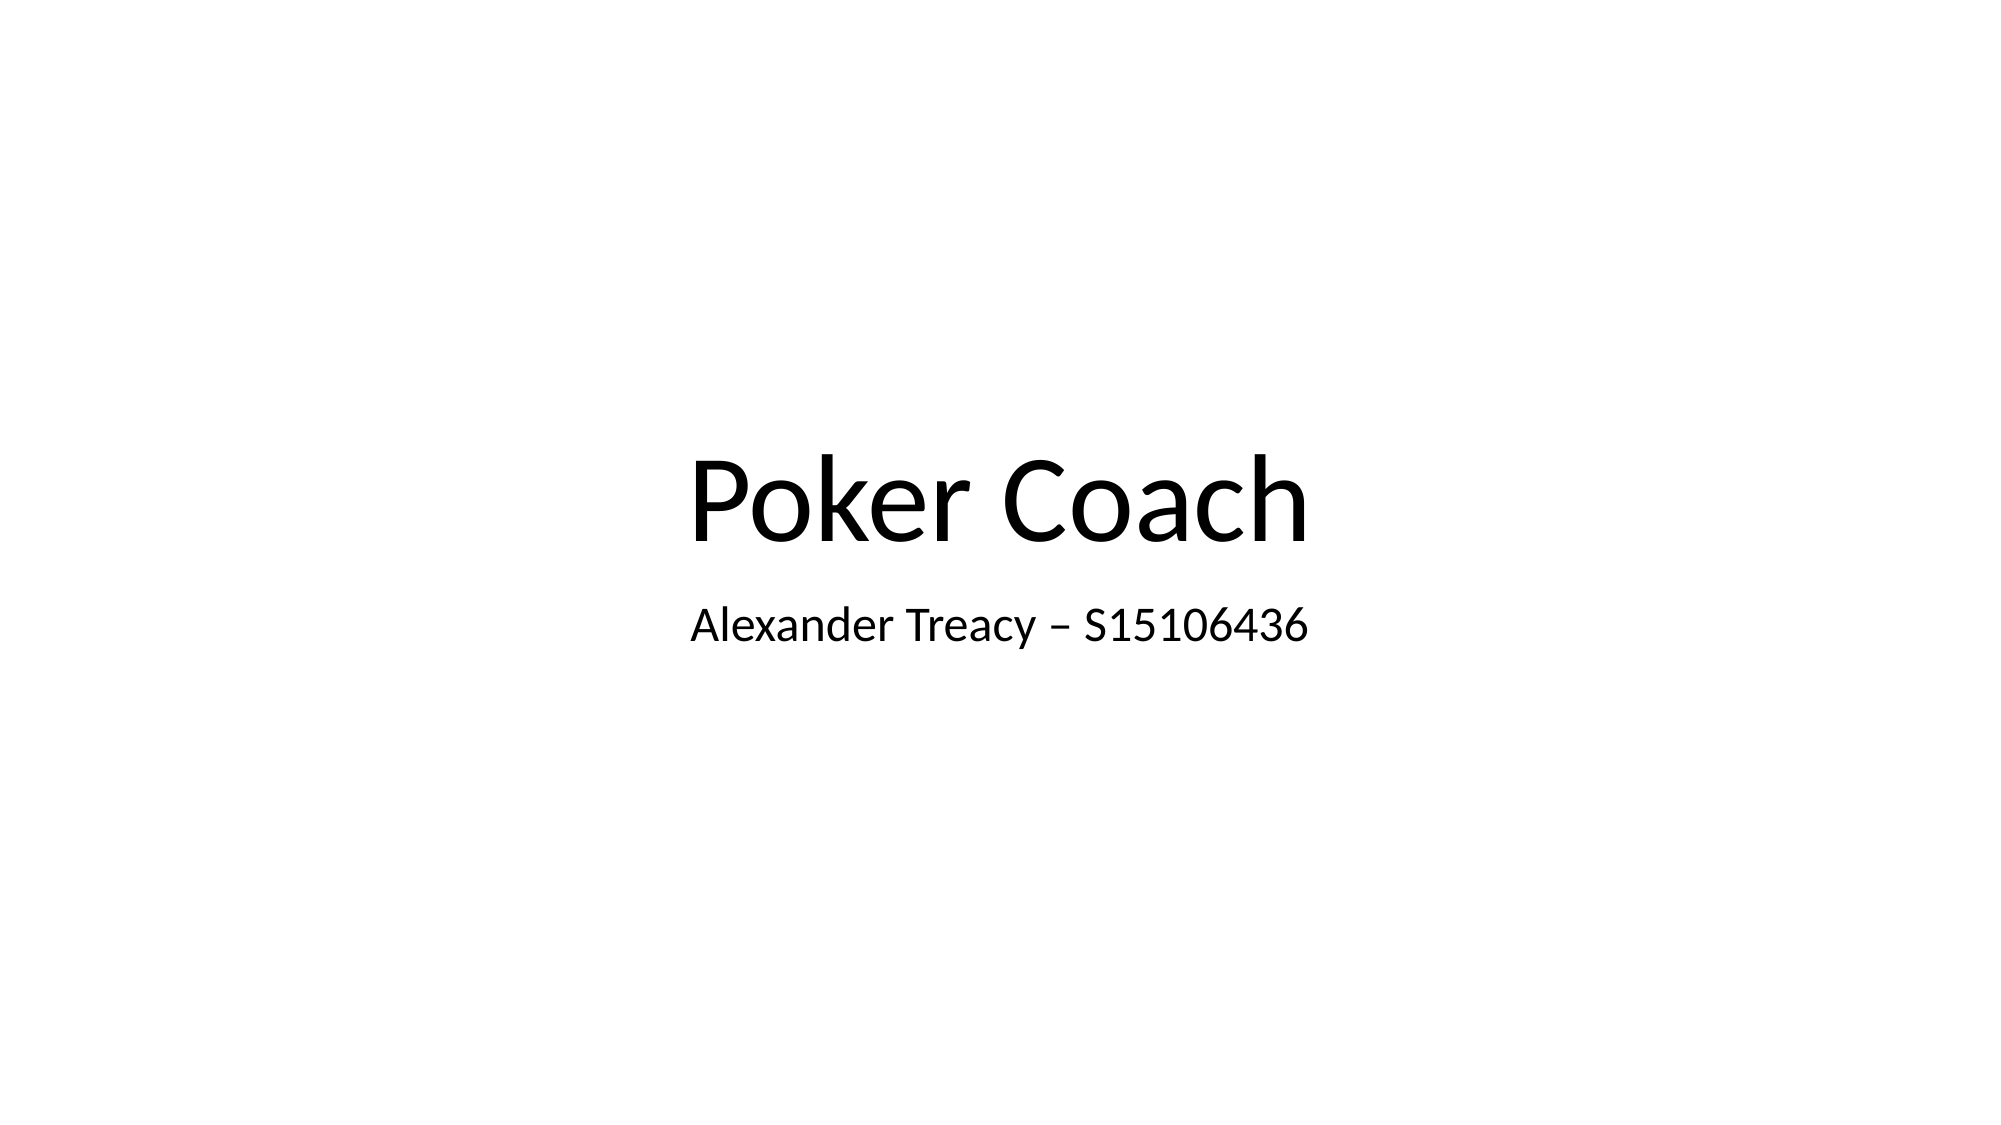

# Poker Coach
Alexander Treacy – S15106436